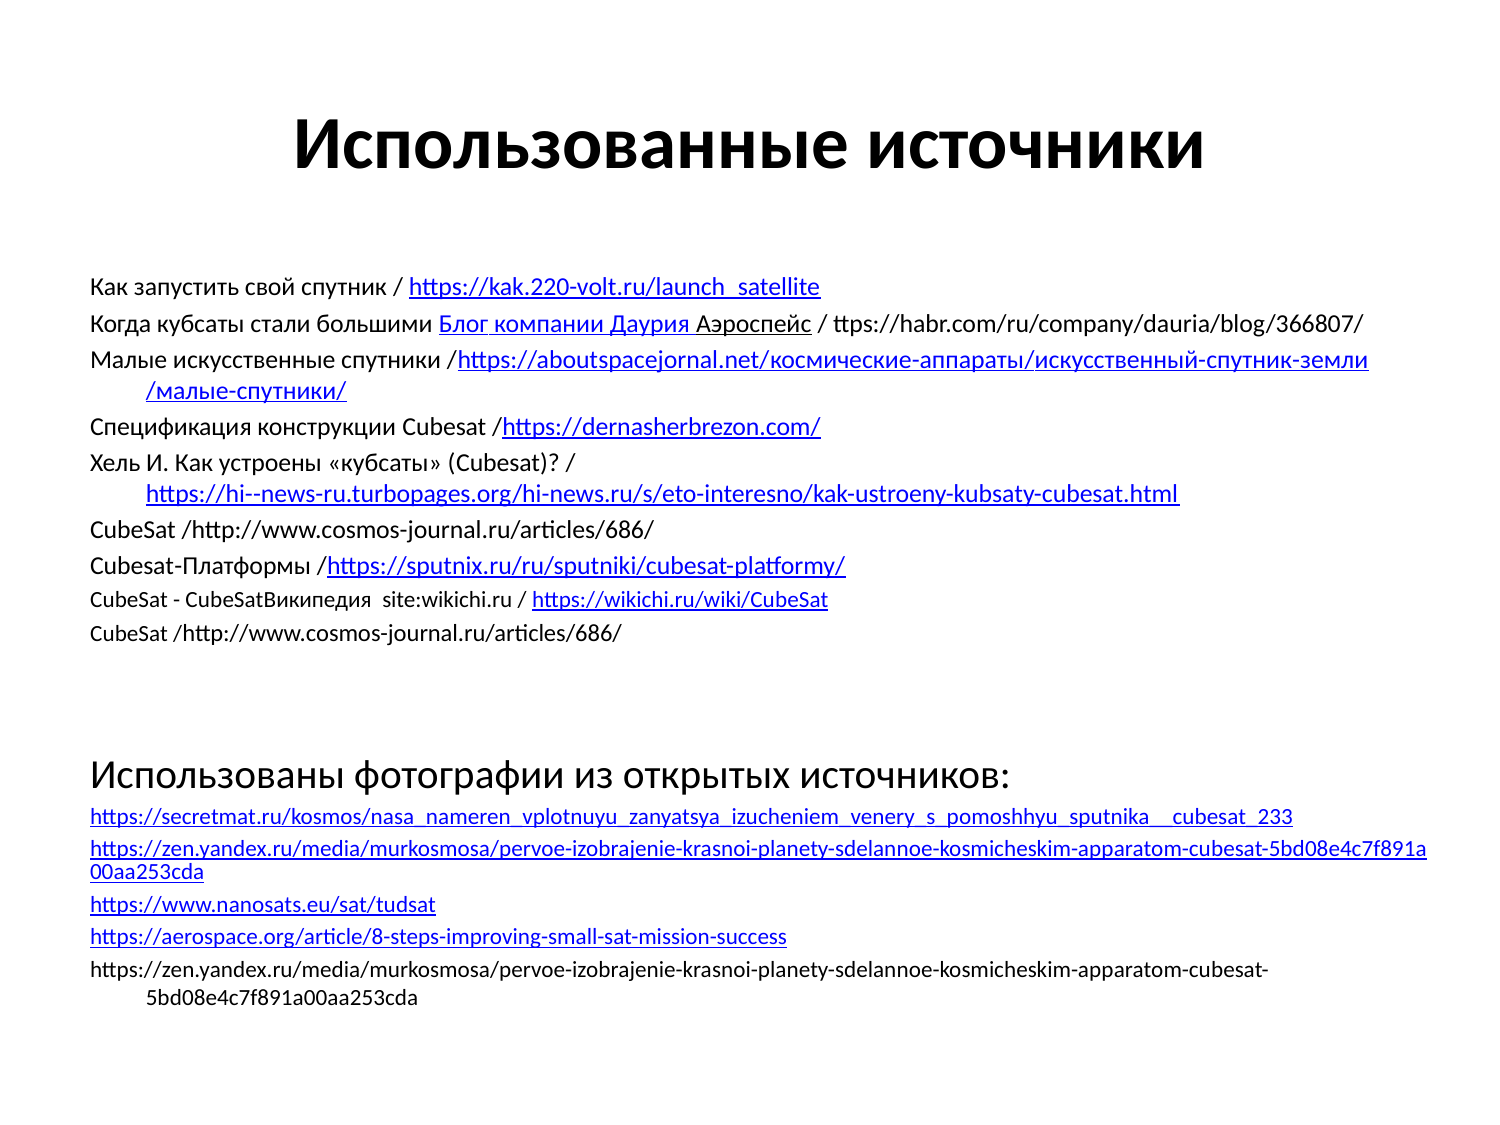

# Использованные источники
Как запустить свой спутник / https://kak.220-volt.ru/launch_satellite
Когда кубсаты стали большими Блог компании Даурия Аэроспейс / ttps://habr.com/ru/company/dauria/blog/366807/
Малые искусственные спутники /https://aboutspacejornal.net/космические-аппараты/искусственный-спутник-земли/малые-спутники/
Спецификация конструкции Cubesat /https://dernasherbrezon.com/
Хель И. Как устроены «кубсаты» (Cubesat)? /https://hi--news-ru.turbopages.org/hi-news.ru/s/eto-interesno/kak-ustroeny-kubsaty-cubesat.html
CubeSat /http://www.cosmos-journal.ru/articles/686/
Cubesat-Платформы /https://sputnix.ru/ru/sputniki/cubesat-platformy/
CubeSat - CubeSatВикипедия  site:wikichi.ru / https://wikichi.ru/wiki/CubeSat
CubeSat /http://www.cosmos-journal.ru/articles/686/

Использованы фотографии из открытых источников:
https://secretmat.ru/kosmos/nasa_nameren_vplotnuyu_zanyatsya_izucheniem_venery_s_pomoshhyu_sputnika__cubesat_233
https://zen.yandex.ru/media/murkosmosa/pervoe-izobrajenie-krasnoi-planety-sdelannoe-kosmicheskim-apparatom-cubesat-5bd08e4c7f891a00aa253cda
https://www.nanosats.eu/sat/tudsat
https://aerospace.org/article/8-steps-improving-small-sat-mission-success
https://zen.yandex.ru/media/murkosmosa/pervoe-izobrajenie-krasnoi-planety-sdelannoe-kosmicheskim-apparatom-cubesat-5bd08e4c7f891a00aa253cda